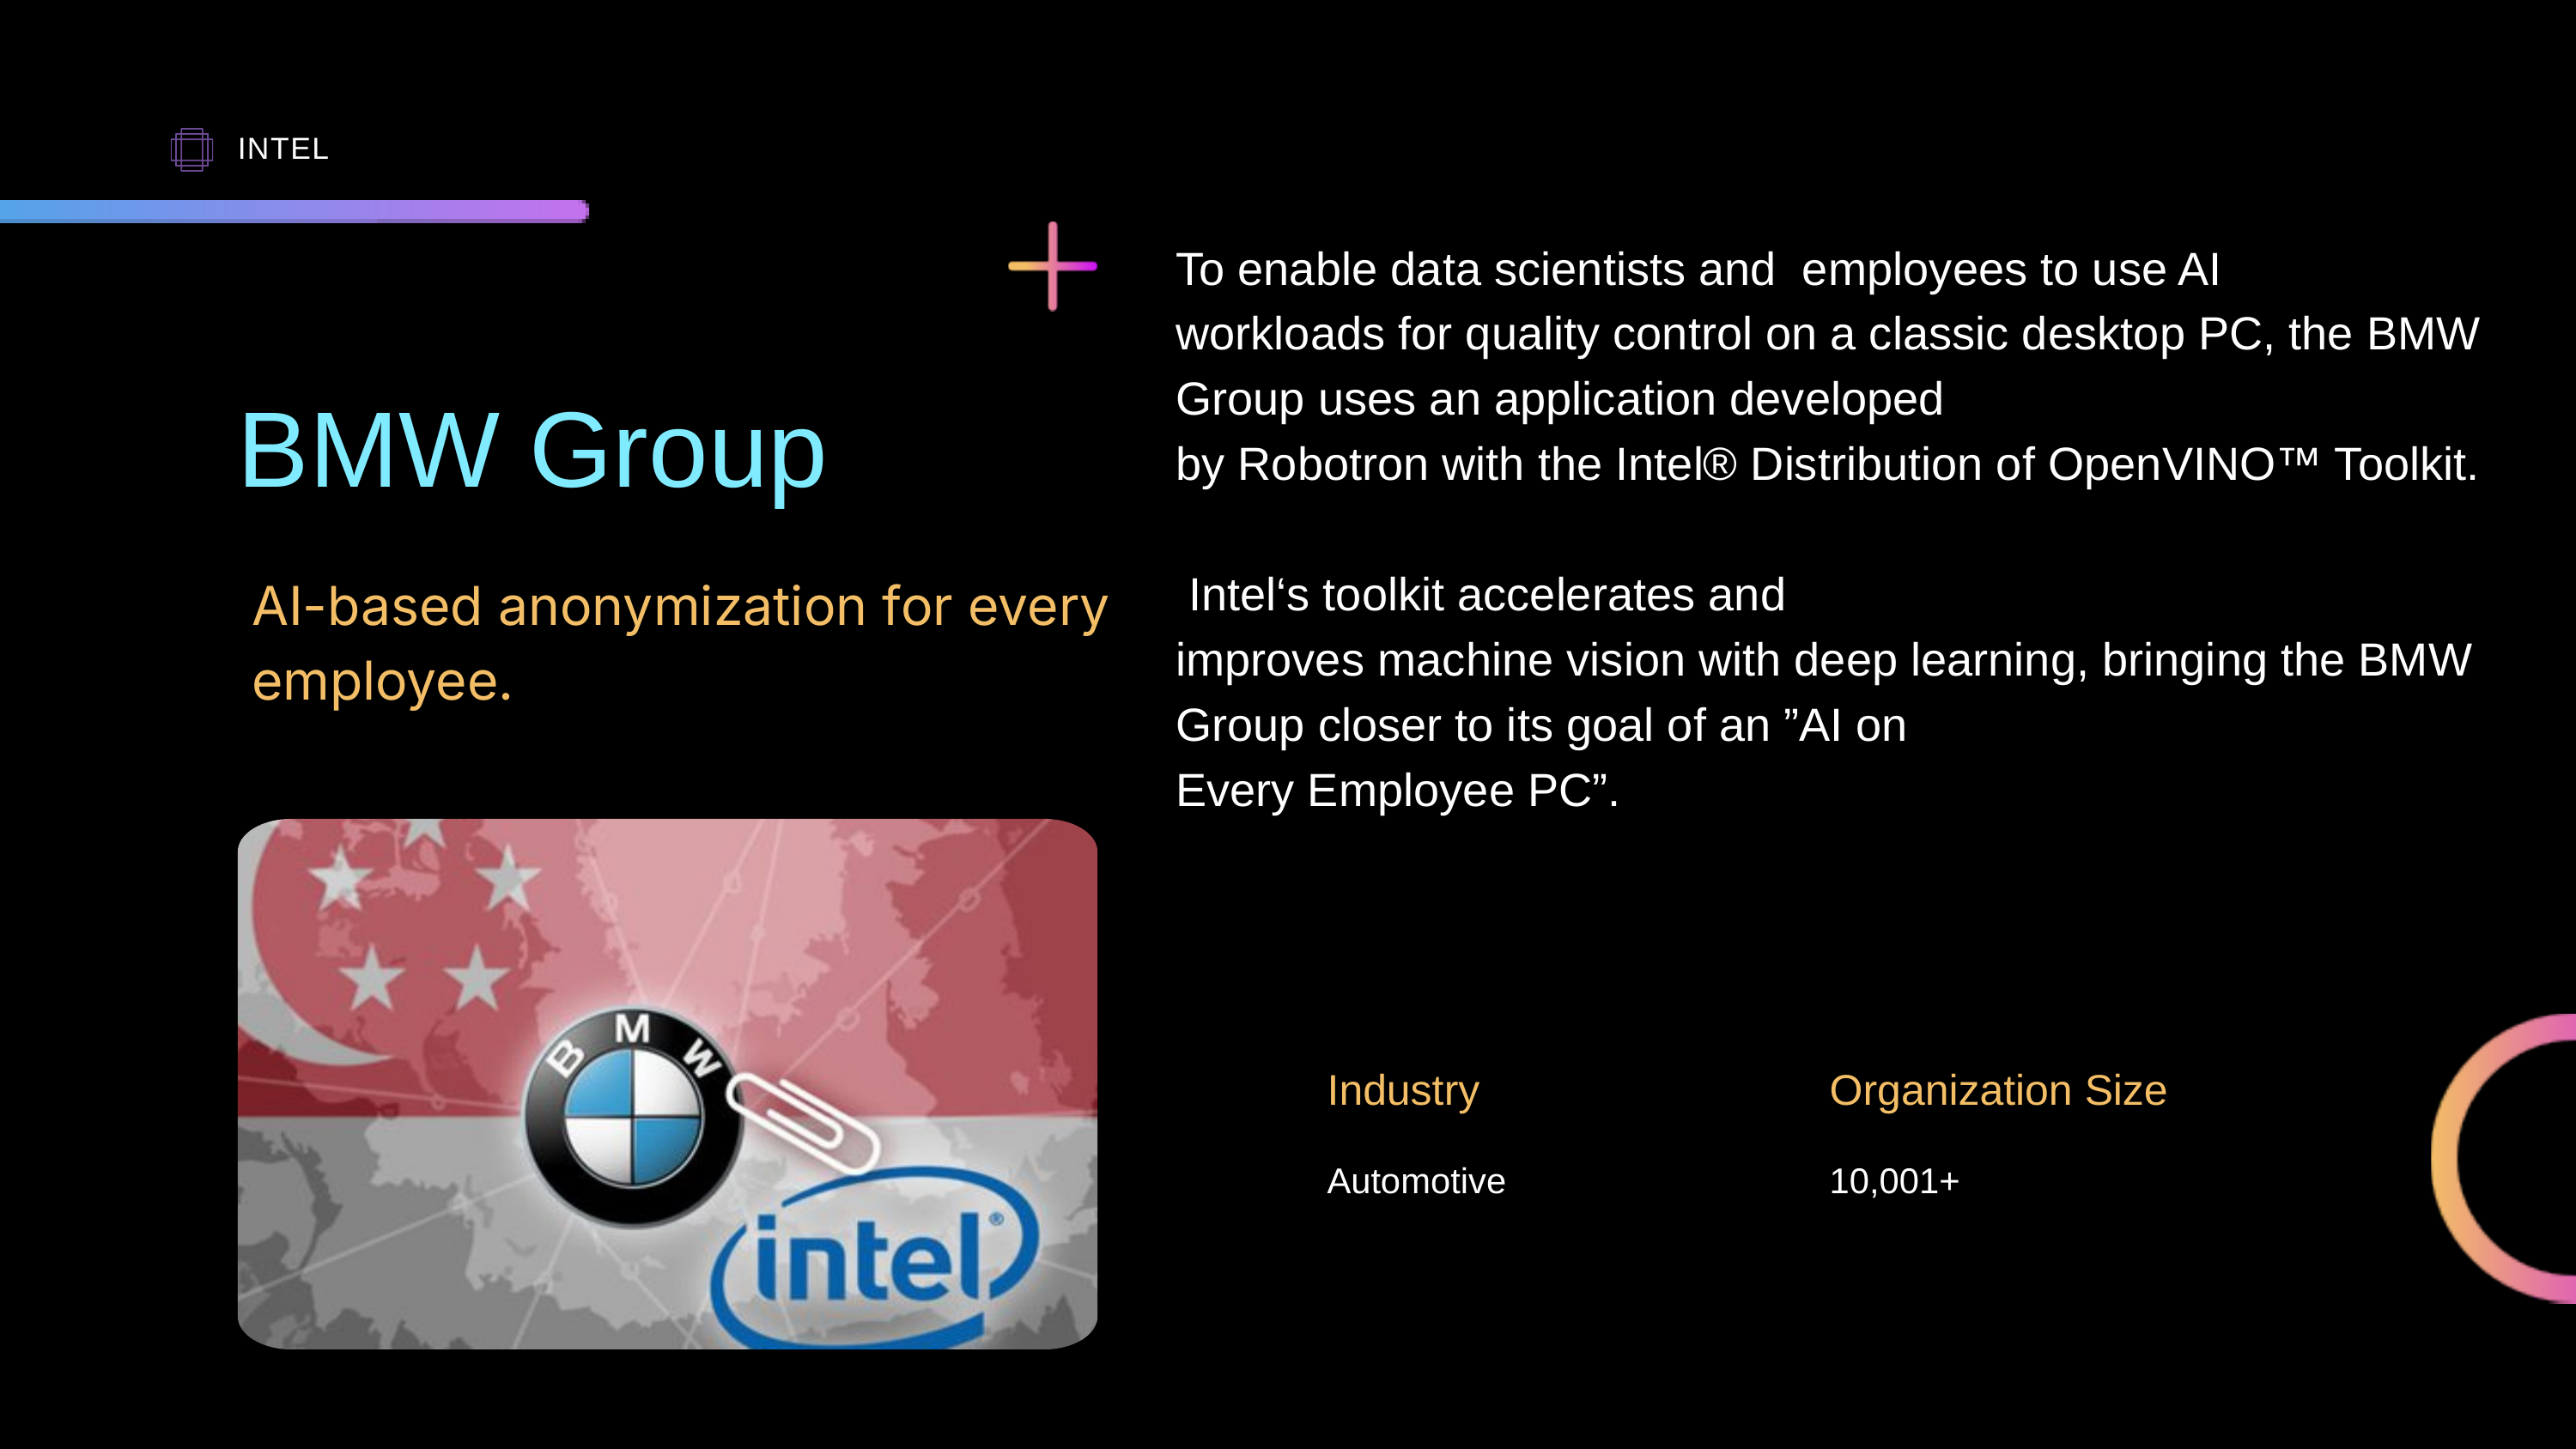

INTEL

To enable data scientists and  employees to use AI
workloads for quality control on a classic desktop PC, the BMW Group uses an application developed
by Robotron with the Intel® Distribution of OpenVINO™ Toolkit.

 Intel‘s toolkit accelerates and
improves machine vision with deep learning, bringing the BMW Group closer to its goal of an ”AI on
Every Employee PC”.

BMW Group
AI-based anonymization for every employee.

Industry
Organization Size
Automotive
10,001+